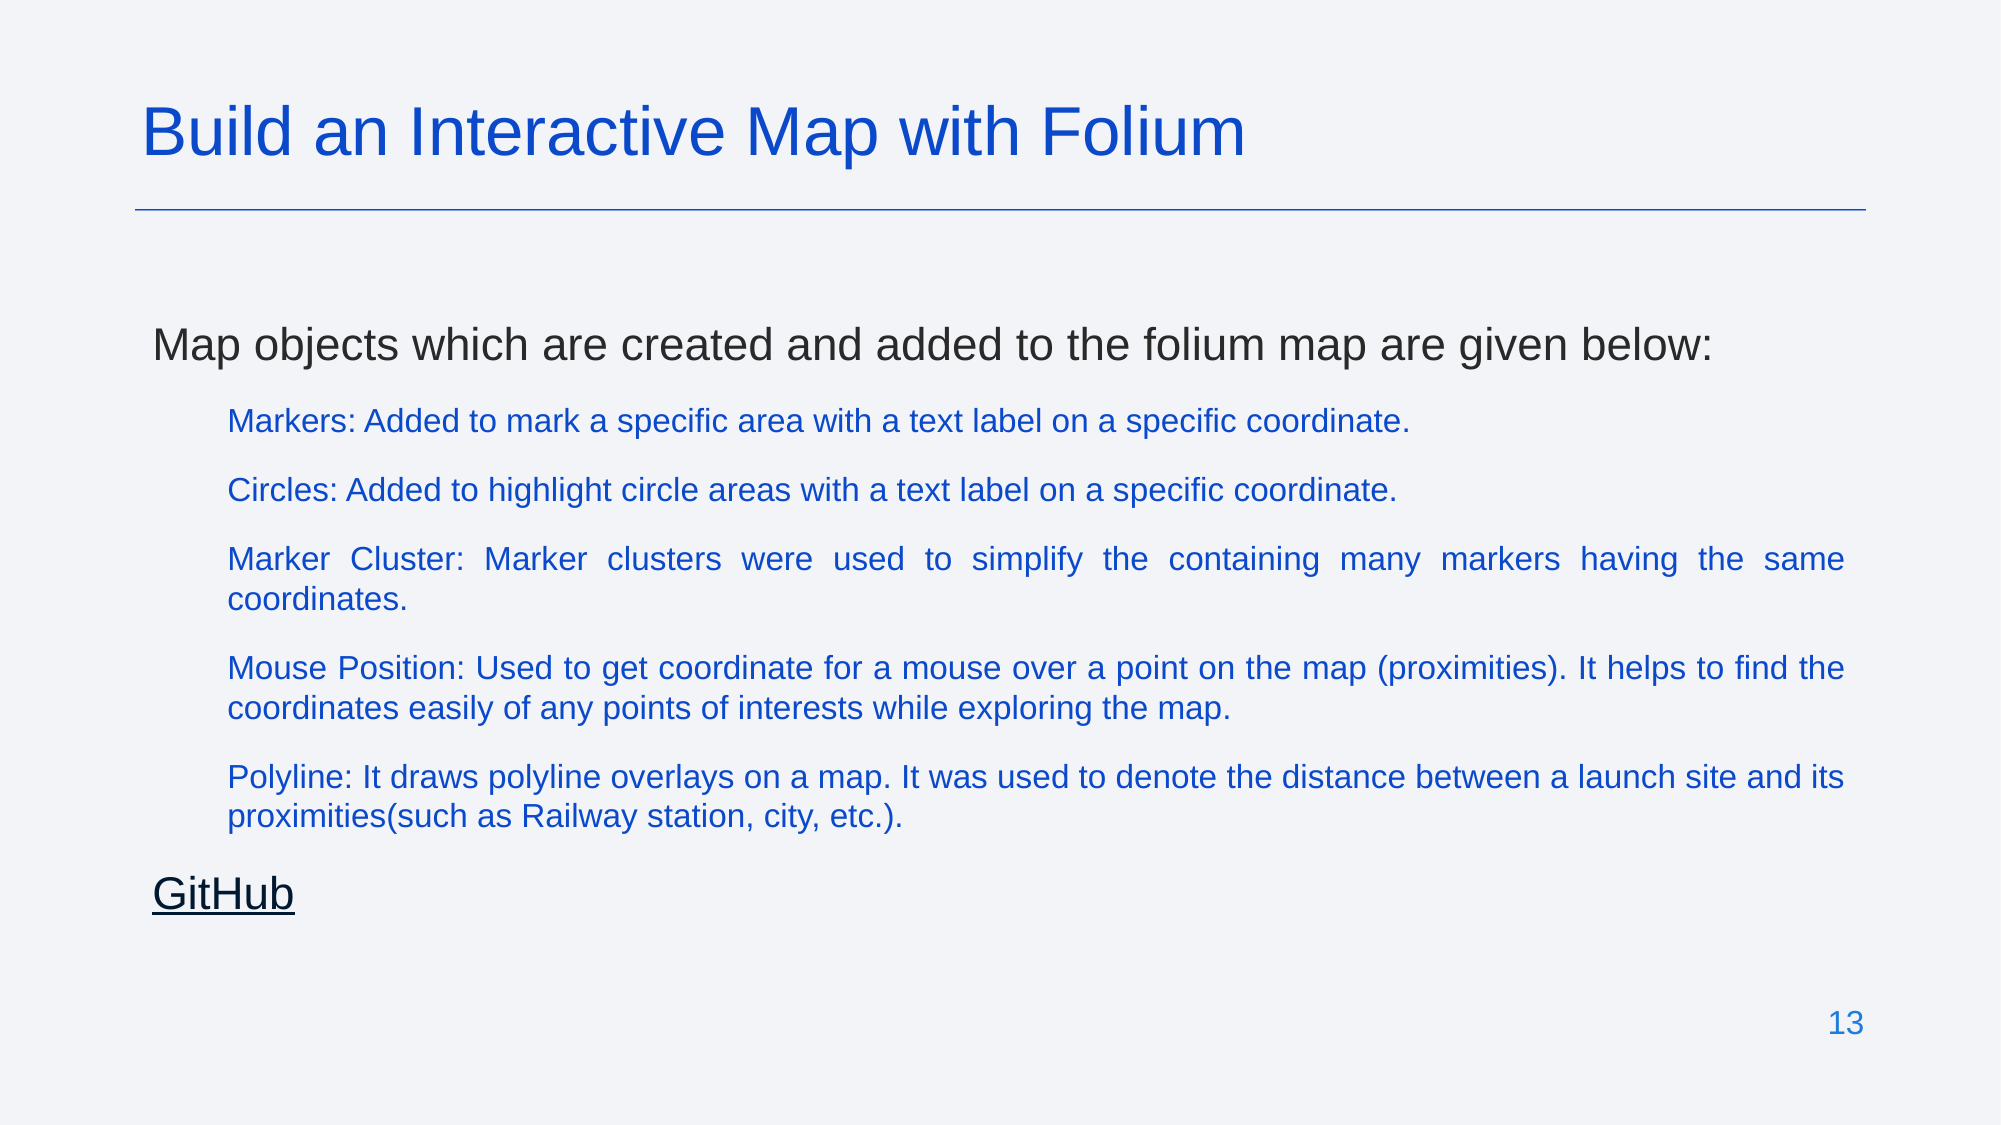

Build an Interactive Map with Folium
Map objects which are created and added to the folium map are given below:
Markers: Added to mark a specific area with a text label on a specific coordinate.
Circles: Added to highlight circle areas with a text label on a specific coordinate.
Marker Cluster: Marker clusters were used to simplify the containing many markers having the same coordinates.
Mouse Position: Used to get coordinate for a mouse over a point on the map (proximities). It helps to find the coordinates easily of any points of interests while exploring the map.
Polyline: It draws polyline overlays on a map. It was used to denote the distance between a launch site and its proximities(such as Railway station, city, etc.).
GitHub

13